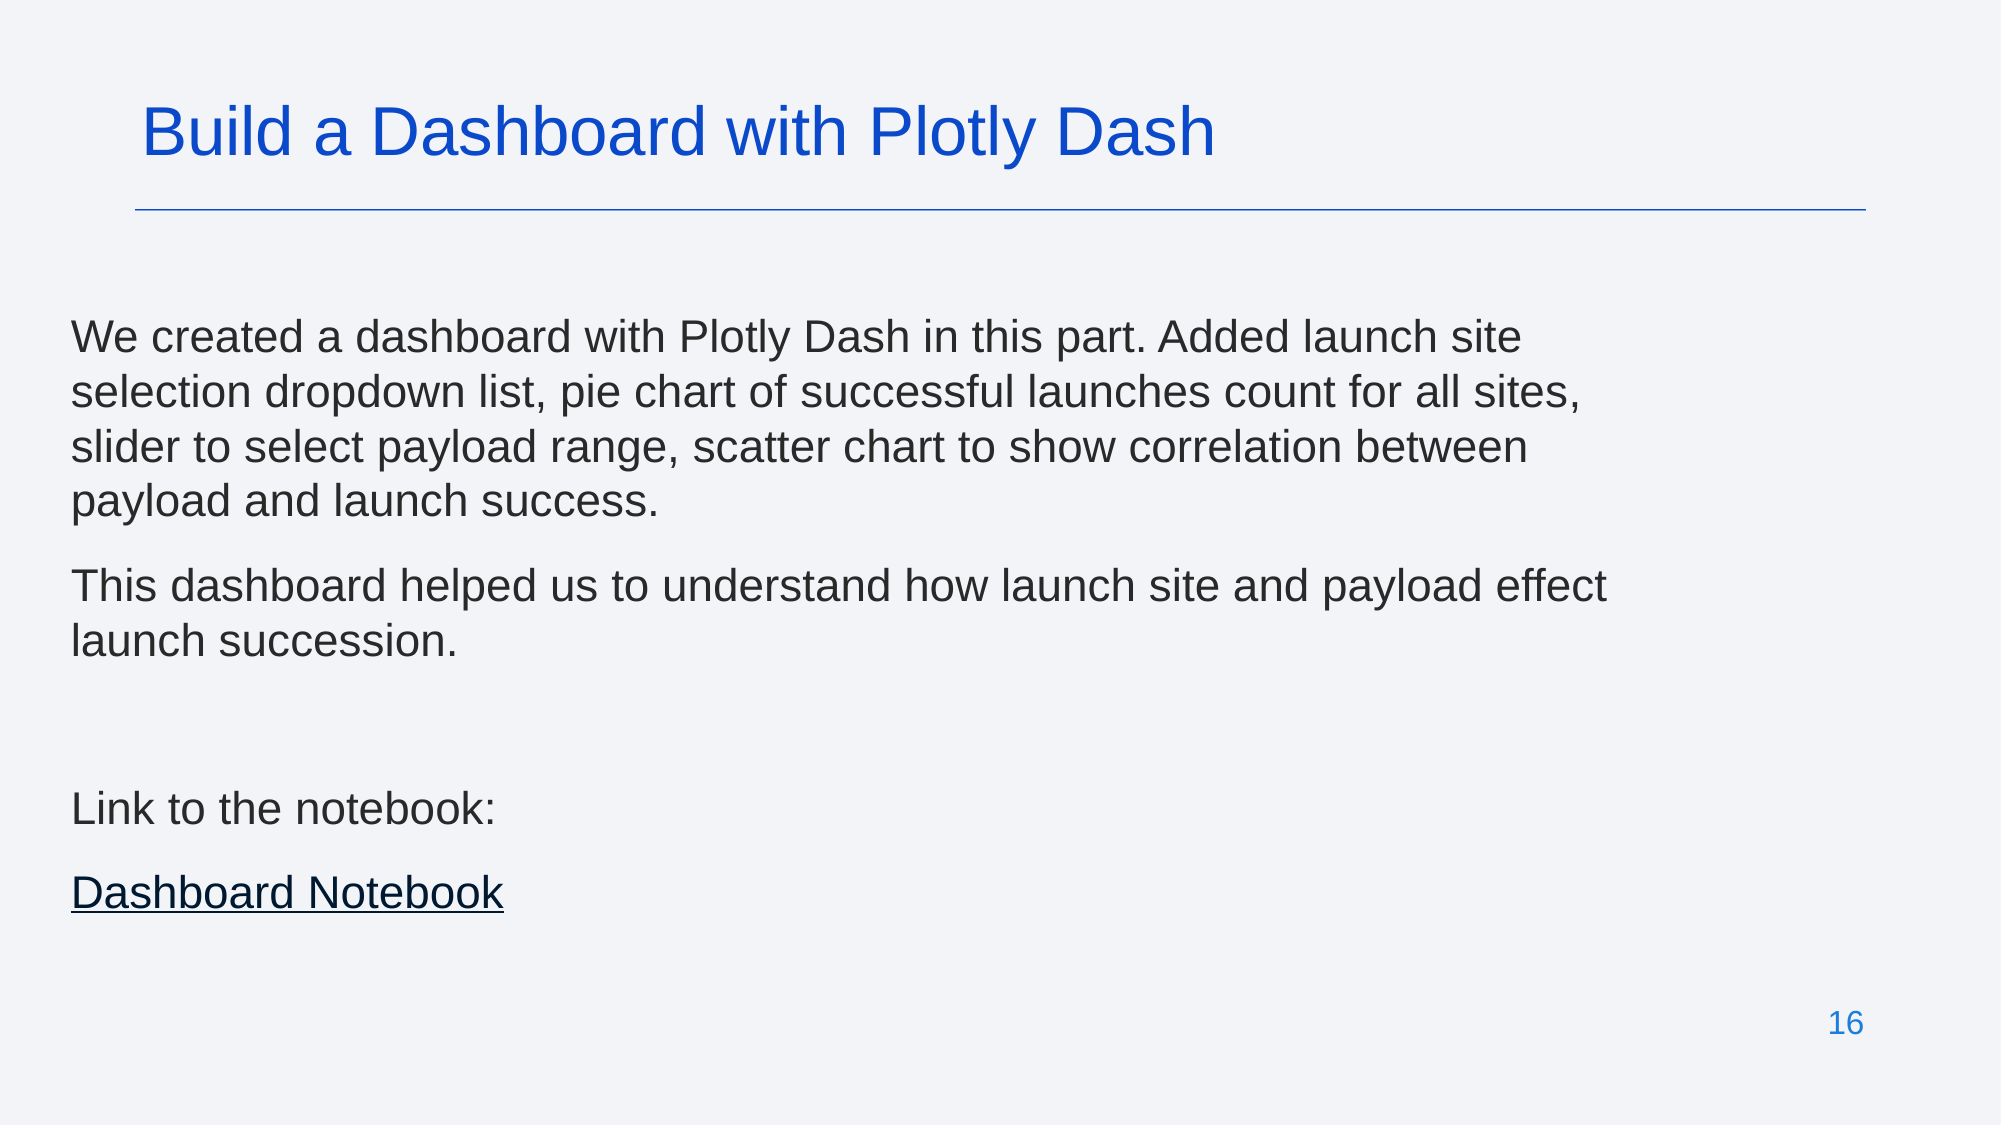

Build a Dashboard with Plotly Dash
We created a dashboard with Plotly Dash in this part. Added launch site selection dropdown list, pie chart of successful launches count for all sites, slider to select payload range, scatter chart to show correlation between payload and launch success.
This dashboard helped us to understand how launch site and payload effect launch succession.

Link to the notebook:
Dashboard Notebook

16